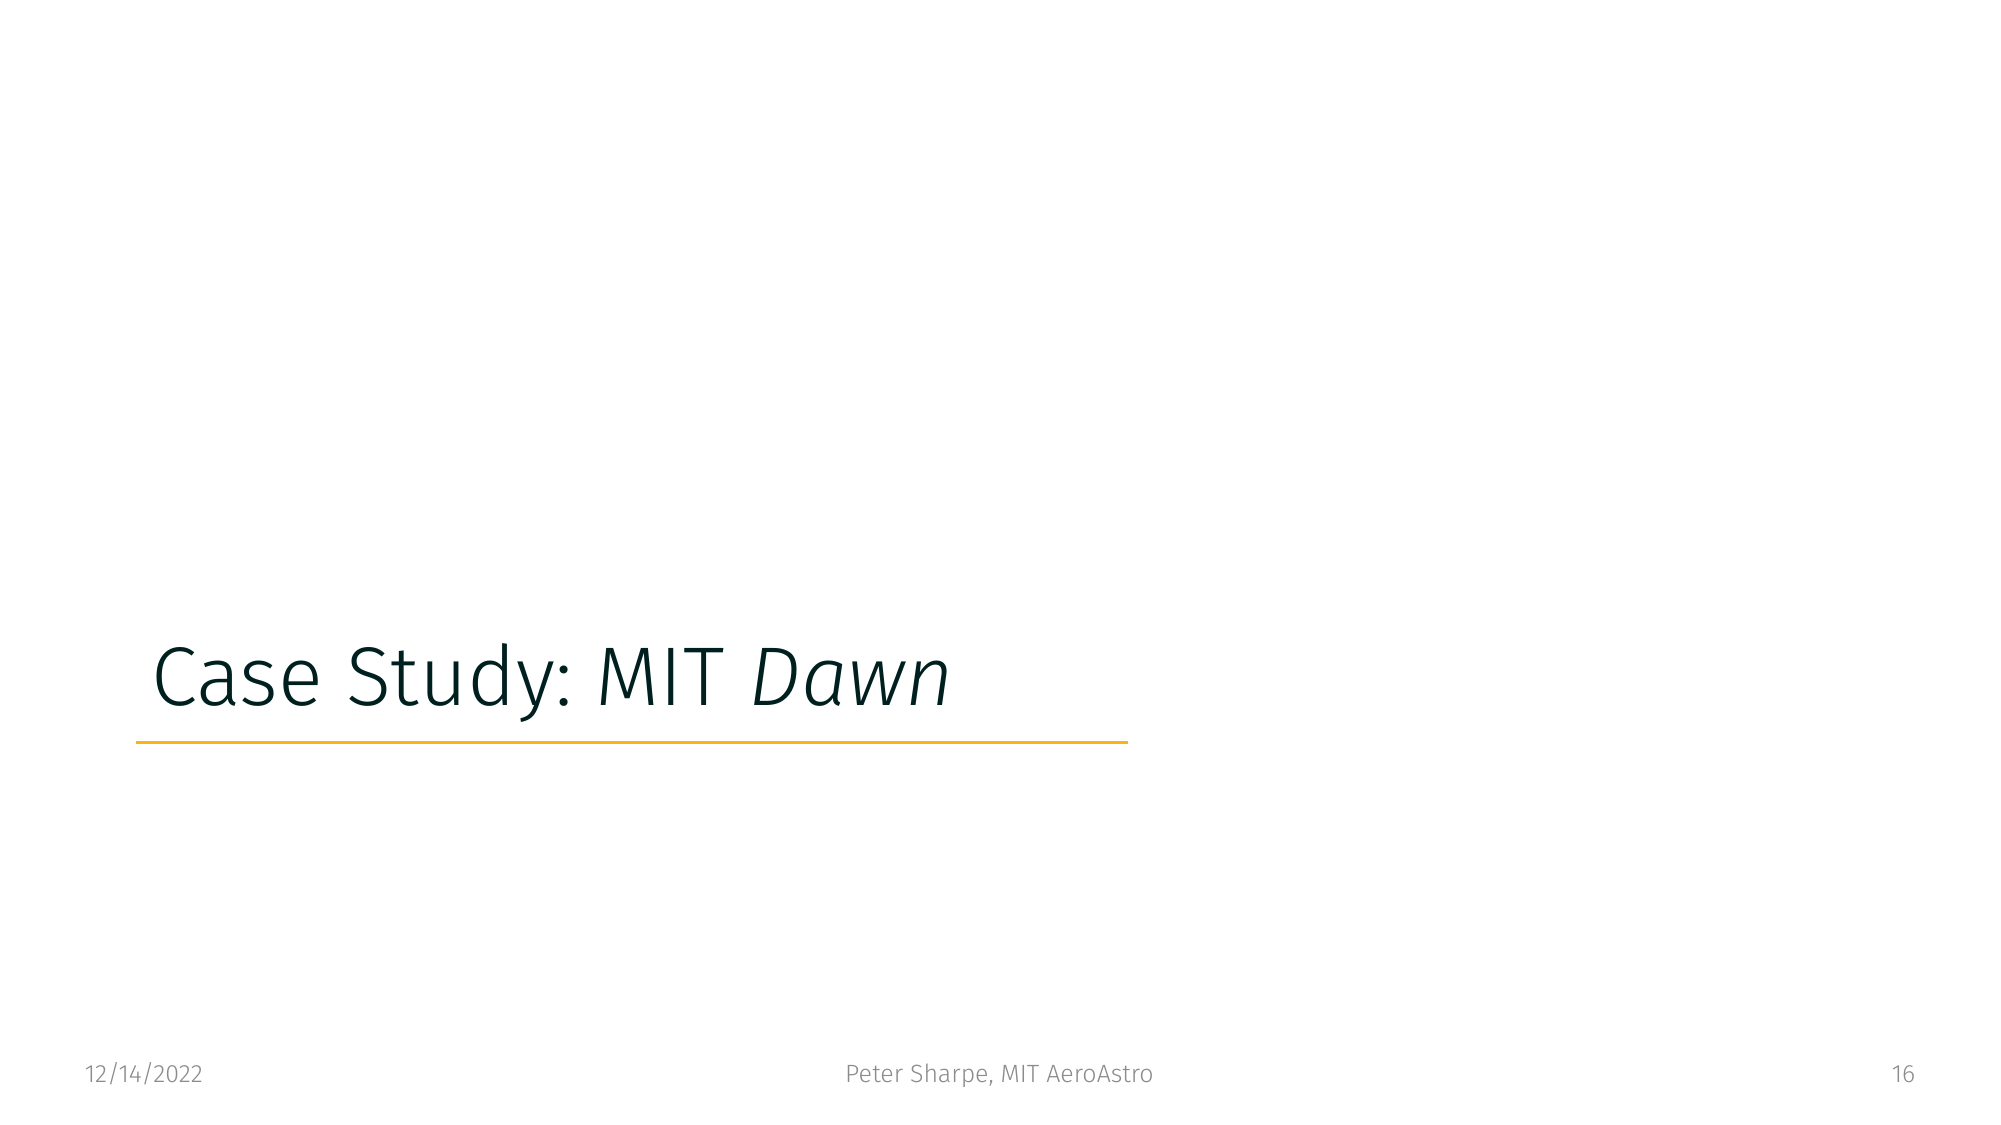

# Case Study: MIT Dawn

12/14/2022
16
Peter Sharpe, MIT AeroAstro